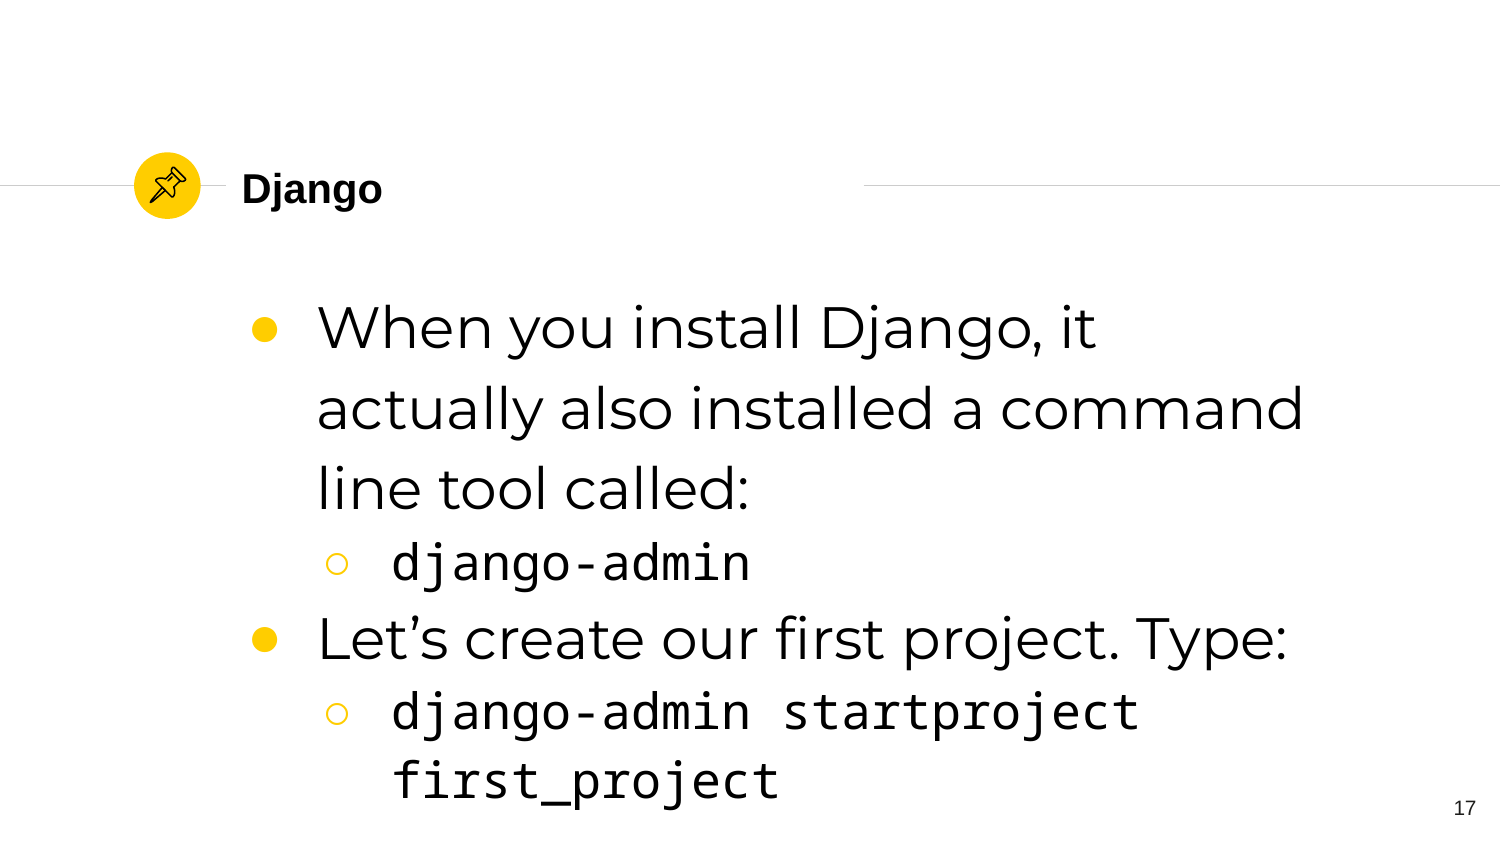

# Django

When you install Django, it actually also installed a command line tool called:
django-admin
Let’s create our first project. Type:
django-admin startproject first_project

17